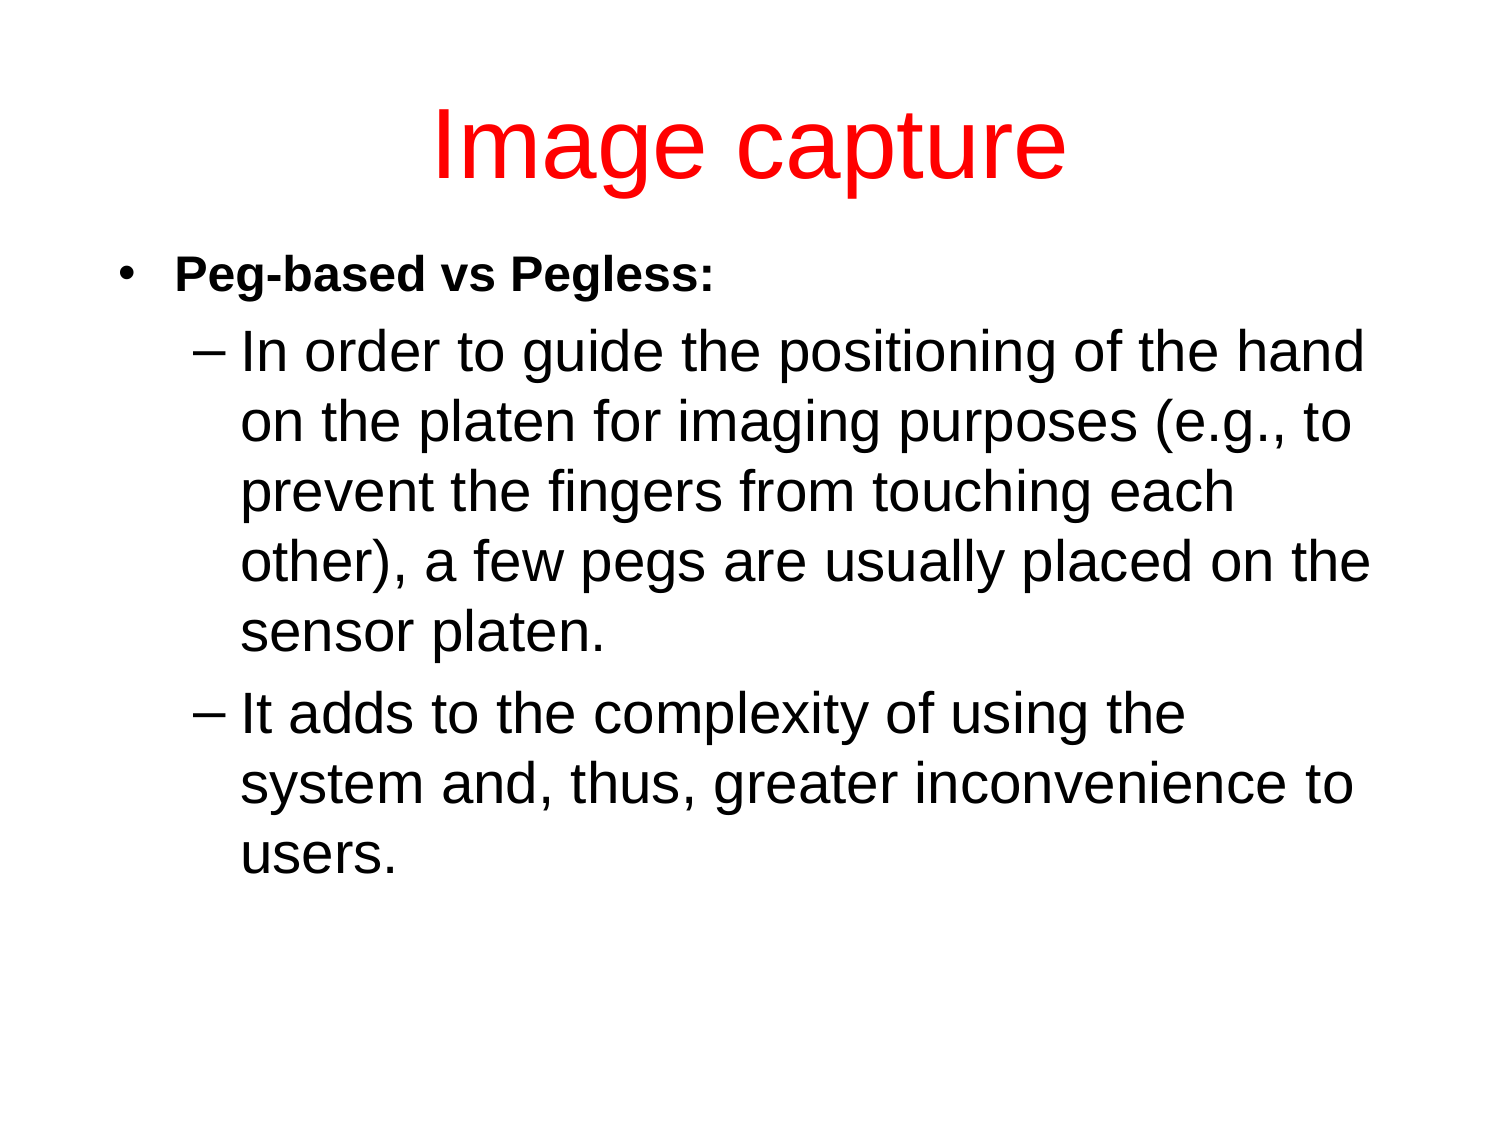

# Image capture
Peg-based vs Pegless:
In order to guide the positioning of the hand on the platen for imaging purposes (e.g., to prevent the fingers from touching each other), a few pegs are usually placed on the sensor platen.
It adds to the complexity of using the system and, thus, greater inconvenience to users.